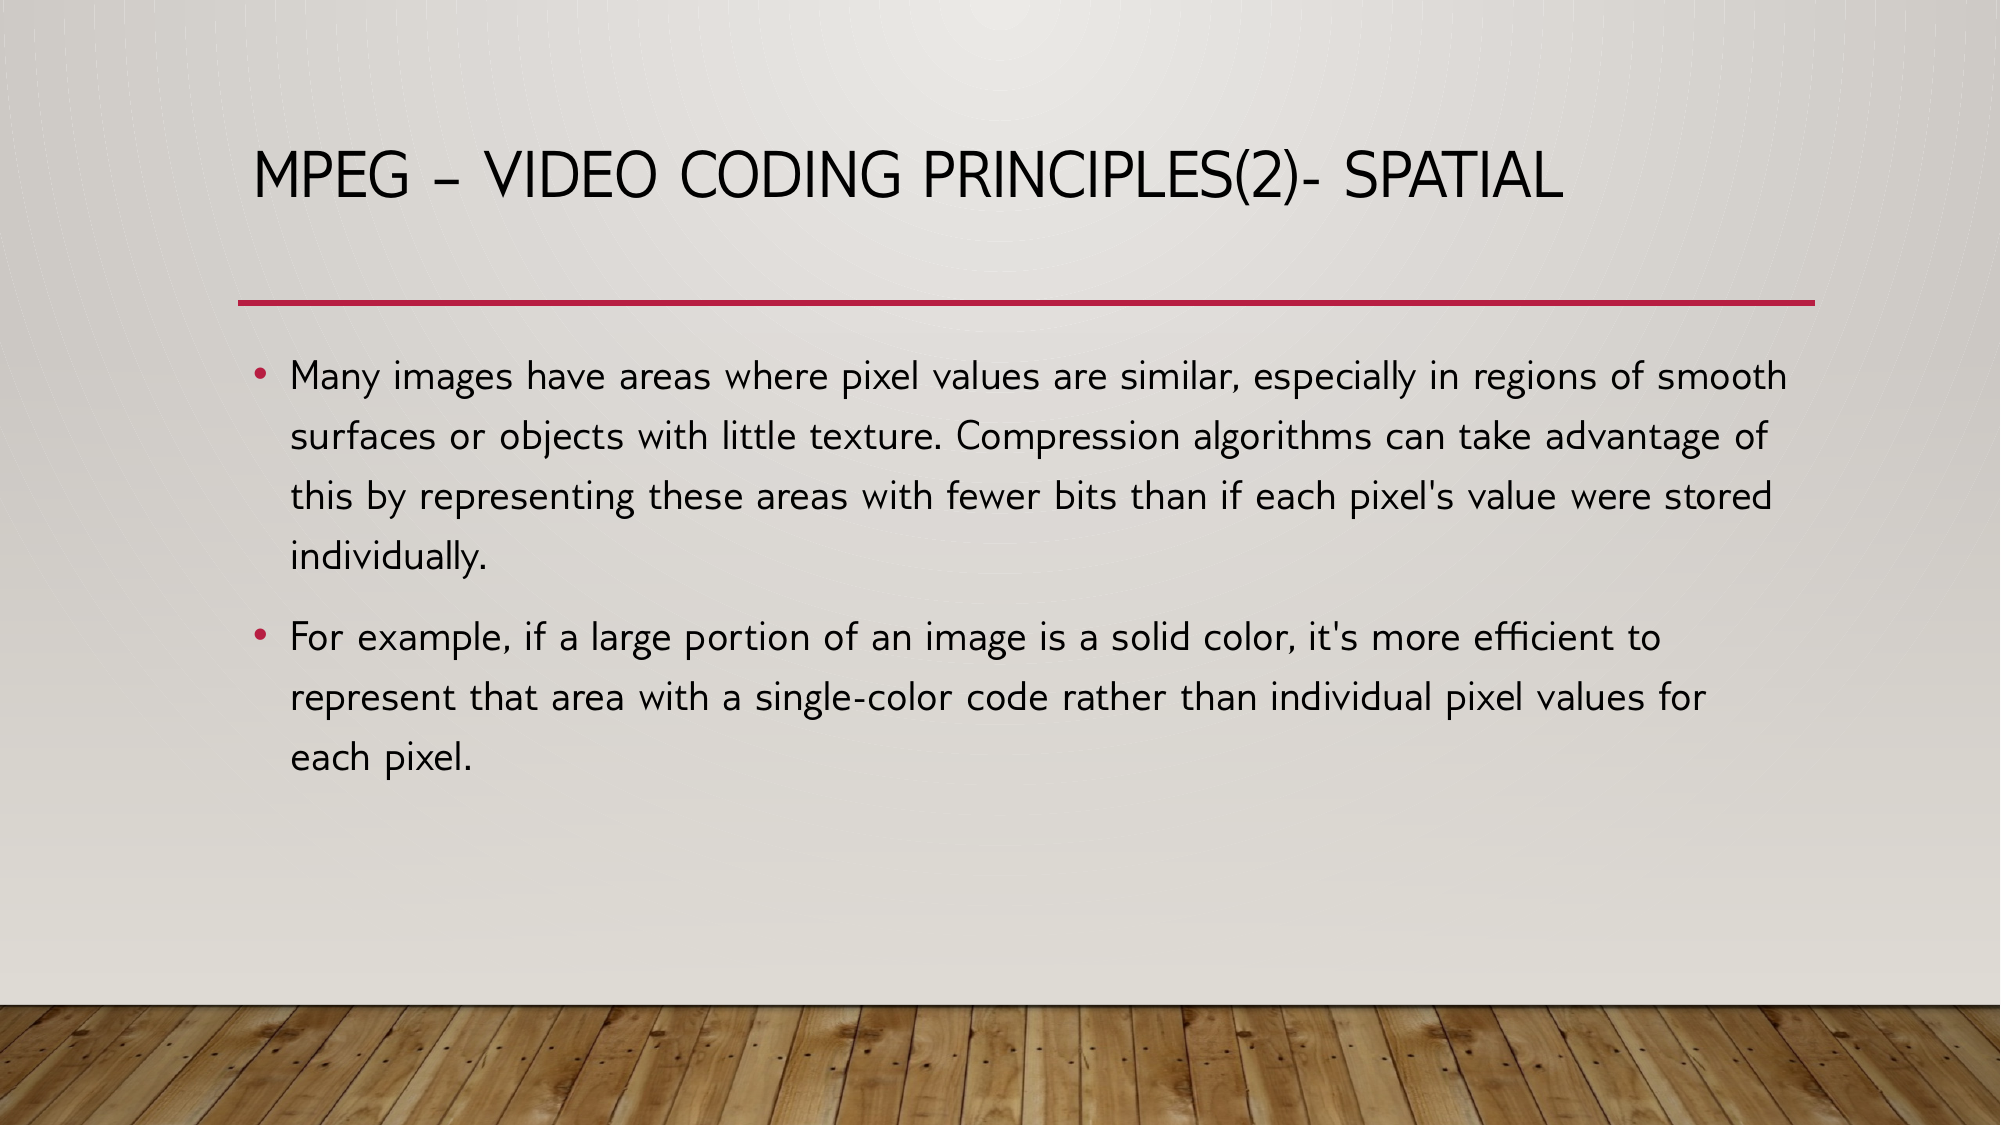

# MPEg – VIDEO CODING PRINCIPLES(2)- Spatial
Many images have areas where pixel values are similar, especially in regions of smooth surfaces or objects with little texture. Compression algorithms can take advantage of this by representing these areas with fewer bits than if each pixel's value were stored individually.
For example, if a large portion of an image is a solid color, it's more efficient to represent that area with a single-color code rather than individual pixel values for each pixel.